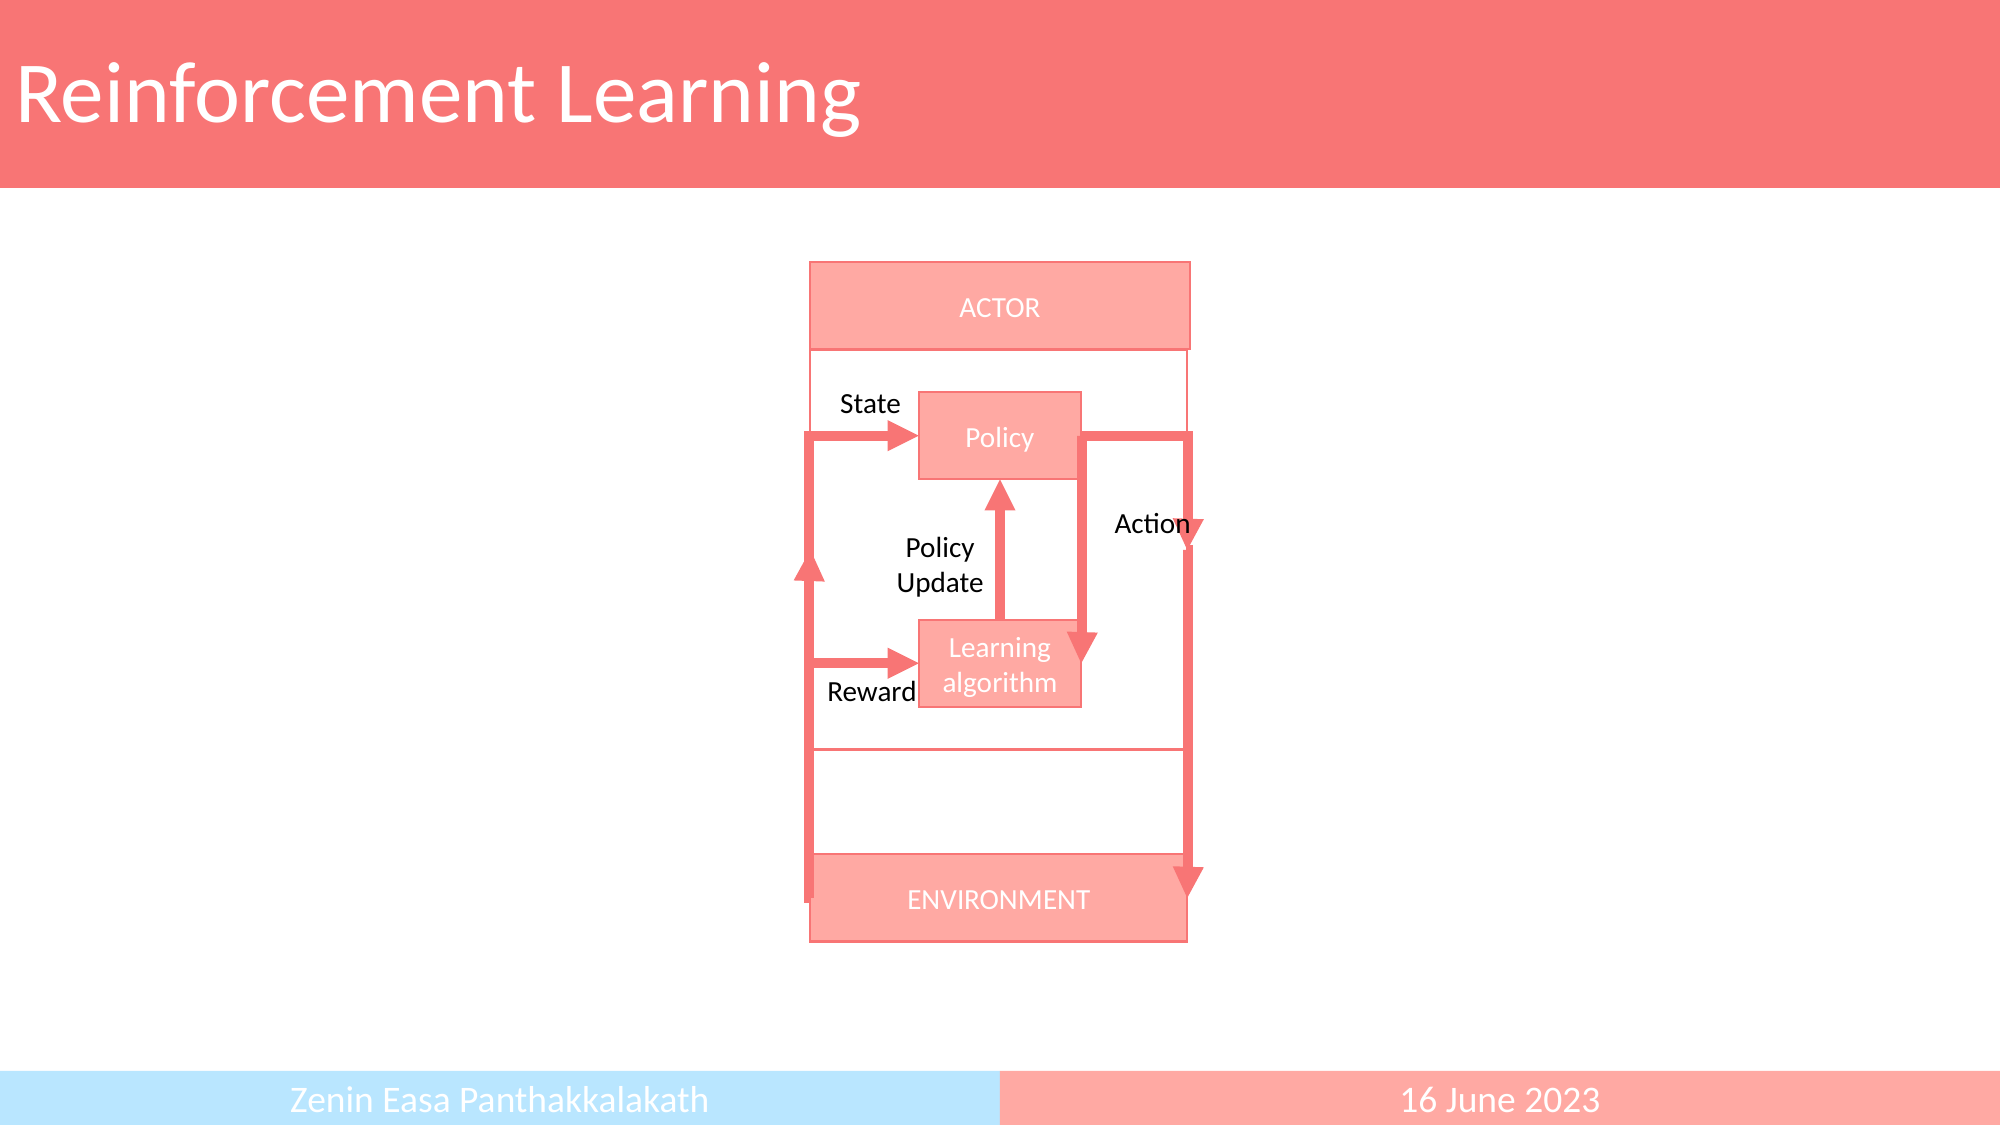

Reinforcement Learning
ACTOR

State
Policy
Action
Policy
Update
Learning algorithm
Reward
ENVIRONMENT
Zenin Easa Panthakkalakath
16 June 2023
8